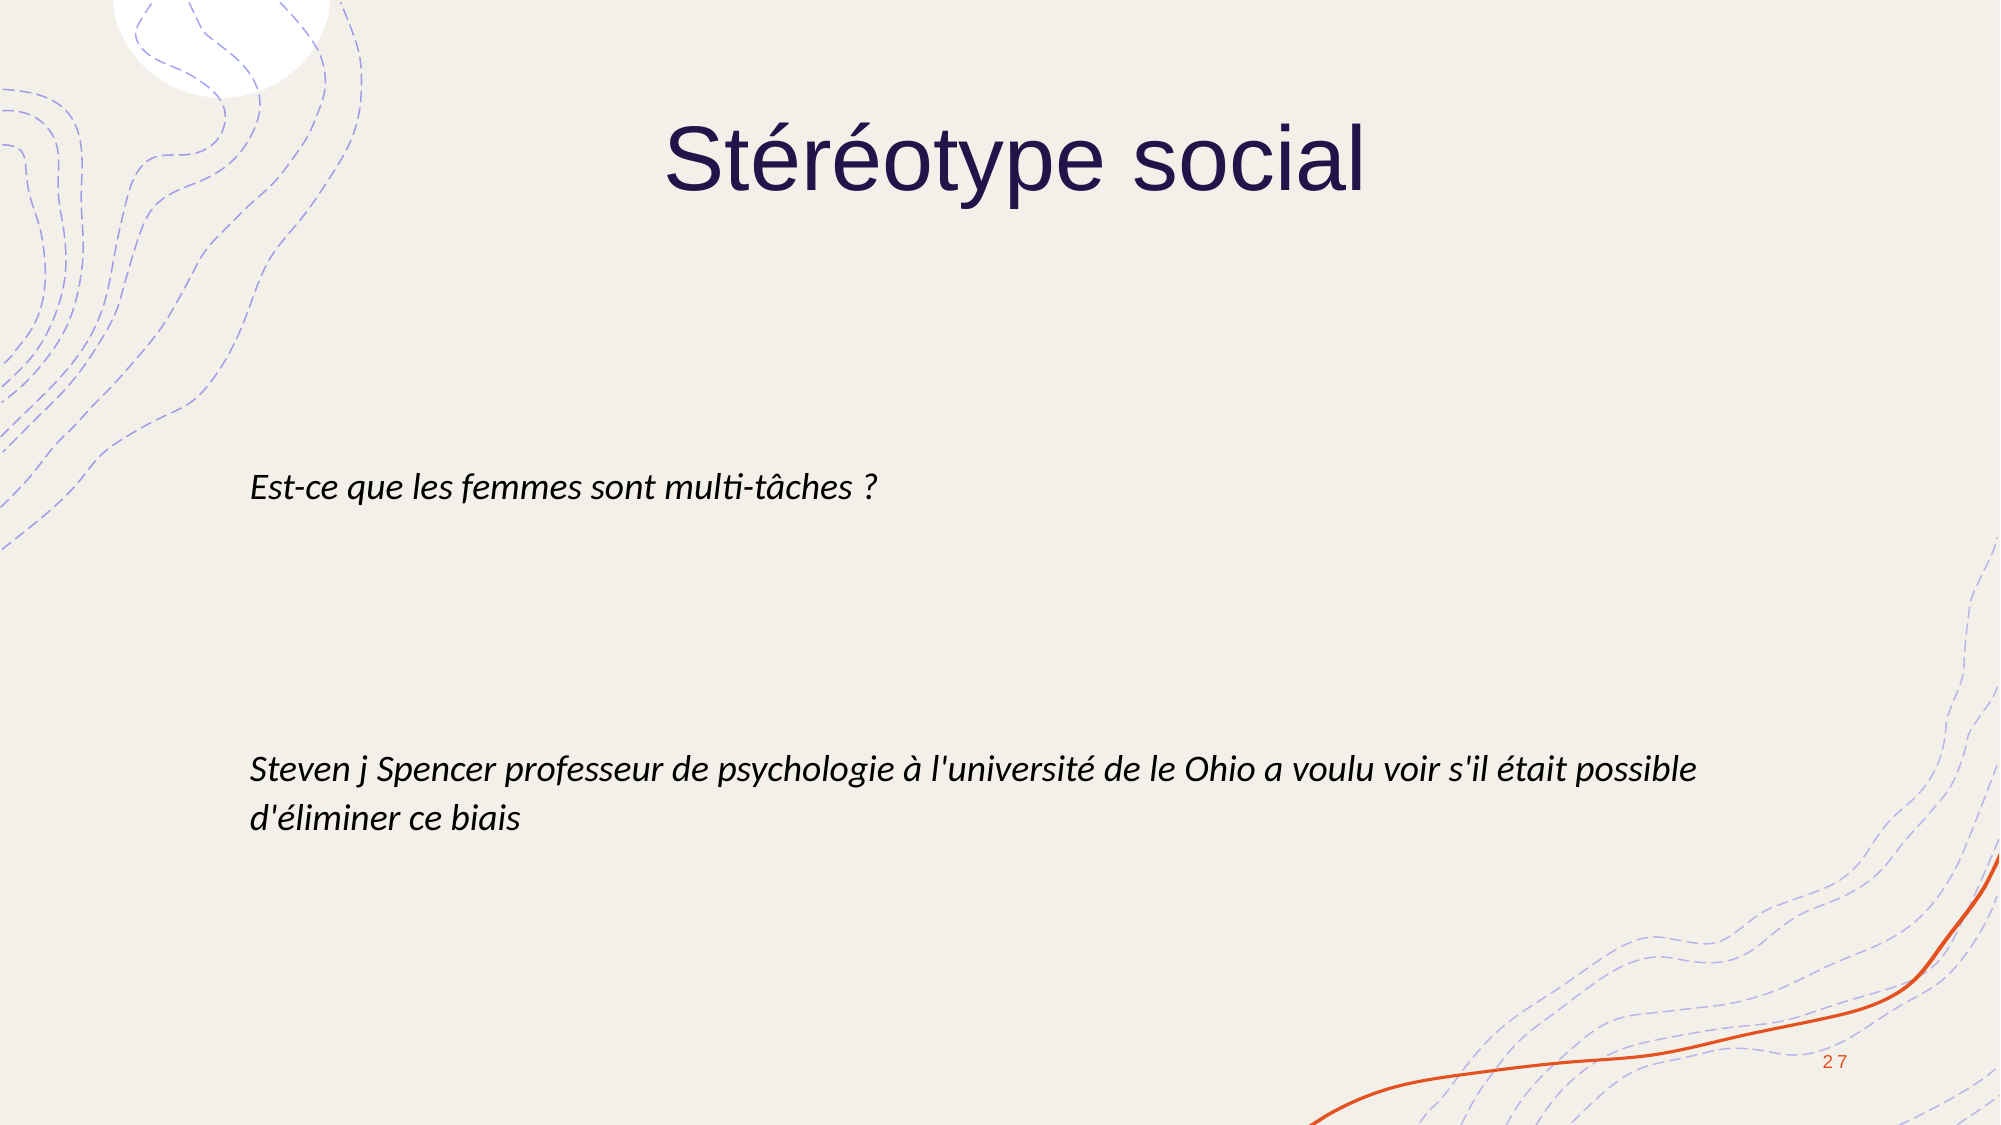

# Stéréotype social

Est-ce que les femmes sont multi-tâches ?

Steven j Spencer professeur de psychologie à l'université de le Ohio a voulu voir s'il était possible d'éliminer ce biais

27